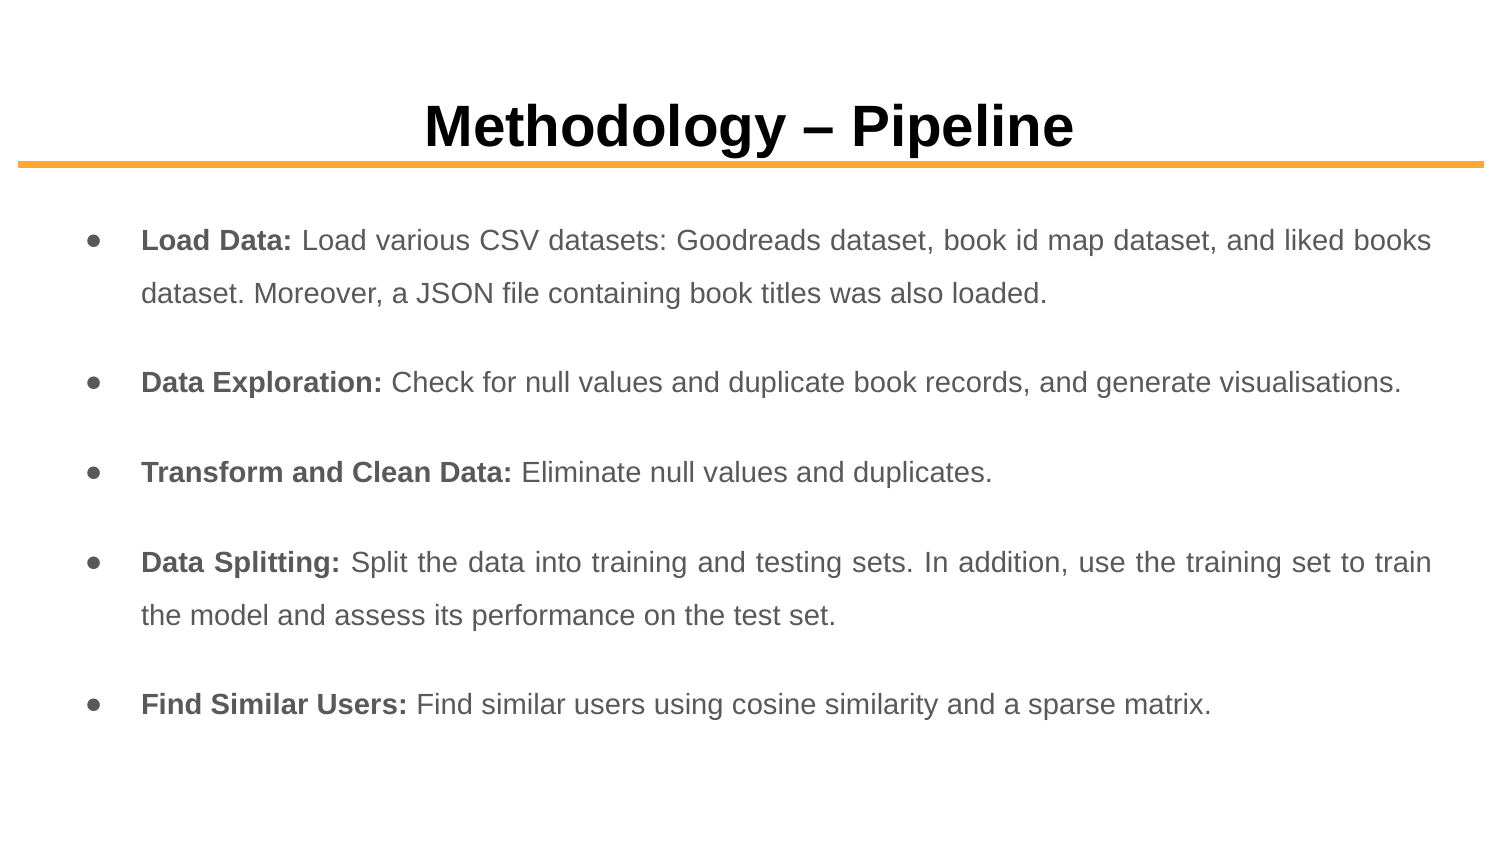

# Methodology – Pipeline
Load Data: Load various CSV datasets: Goodreads dataset, book id map dataset, and liked books dataset. Moreover, a JSON file containing book titles was also loaded.

Data Exploration: Check for null values and duplicate book records, and generate visualisations.

Transform and Clean Data: Eliminate null values and duplicates.

Data Splitting: Split the data into training and testing sets. In addition, use the training set to train the model and assess its performance on the test set.

Find Similar Users: Find similar users using cosine similarity and a sparse matrix.